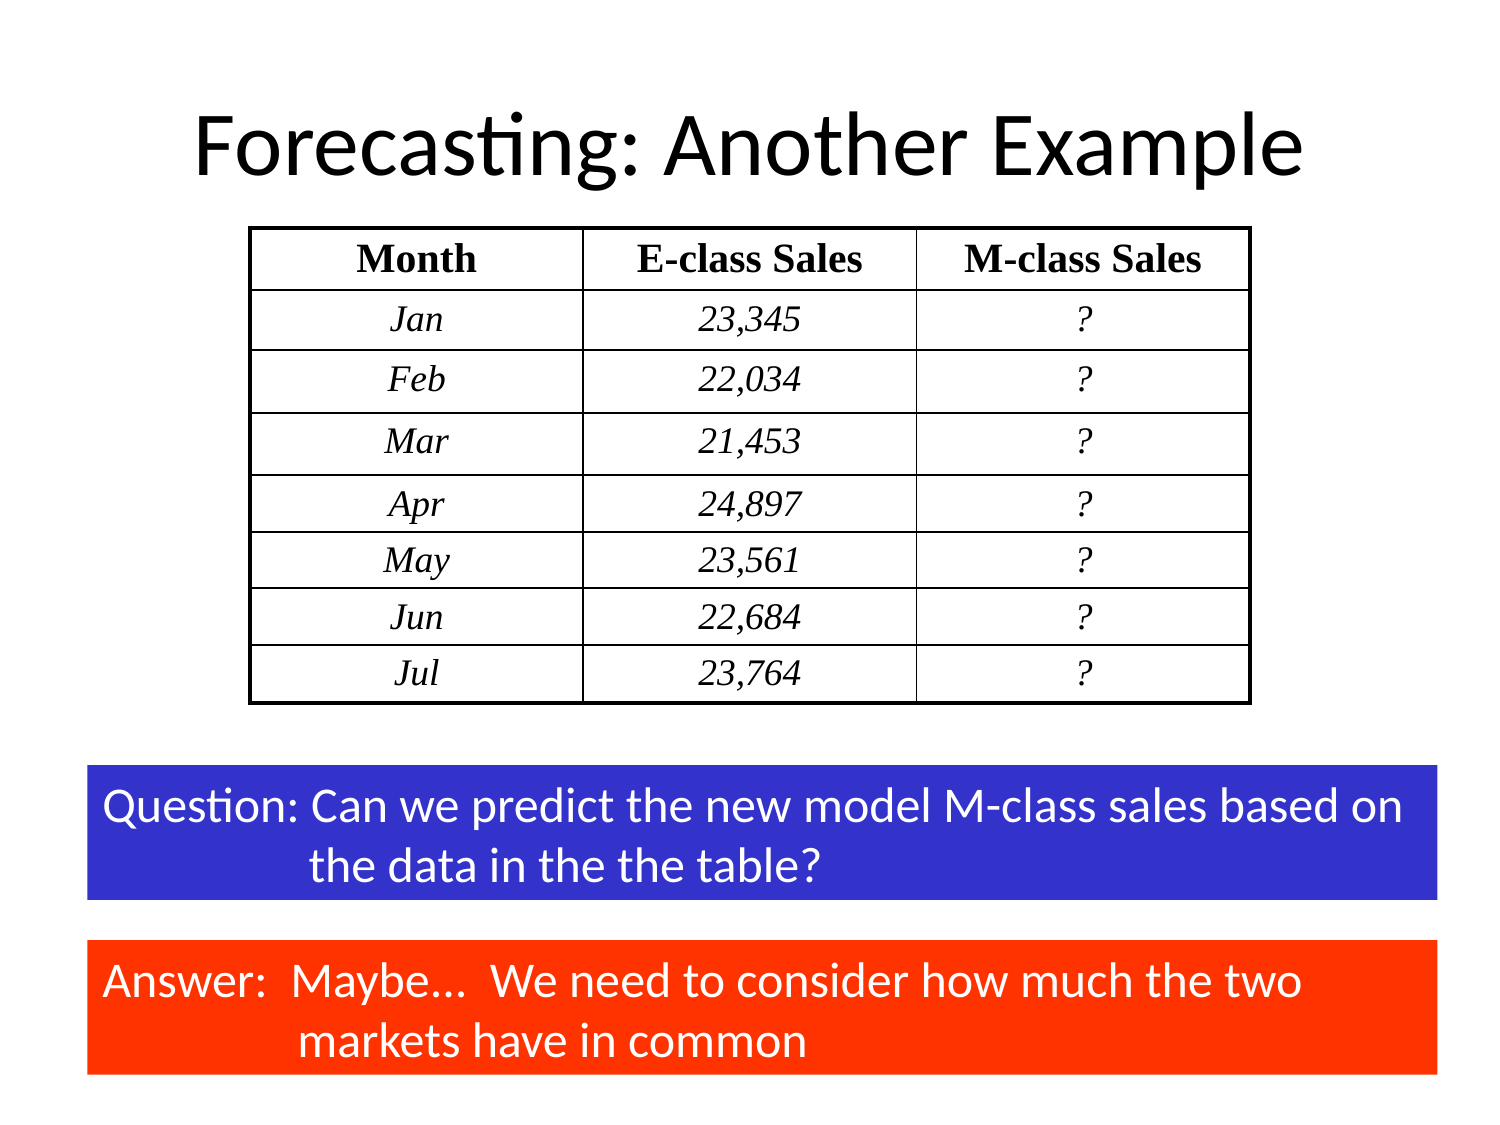

# Forecasting: Another Example
| Month | E-class Sales | M-class Sales |
| --- | --- | --- |
| Jan | 23,345 | ? |
| Feb | 22,034 | ? |
| Mar | 21,453 | ? |
| Apr | 24,897 | ? |
| May | 23,561 | ? |
| Jun | 22,684 | ? |
| Jul | 23,764 | ? |
Question: Can we predict the new model M-class sales based on 	     the data in the the table?
Answer:  Maybe...  We need to consider how much the two 	    markets have in common